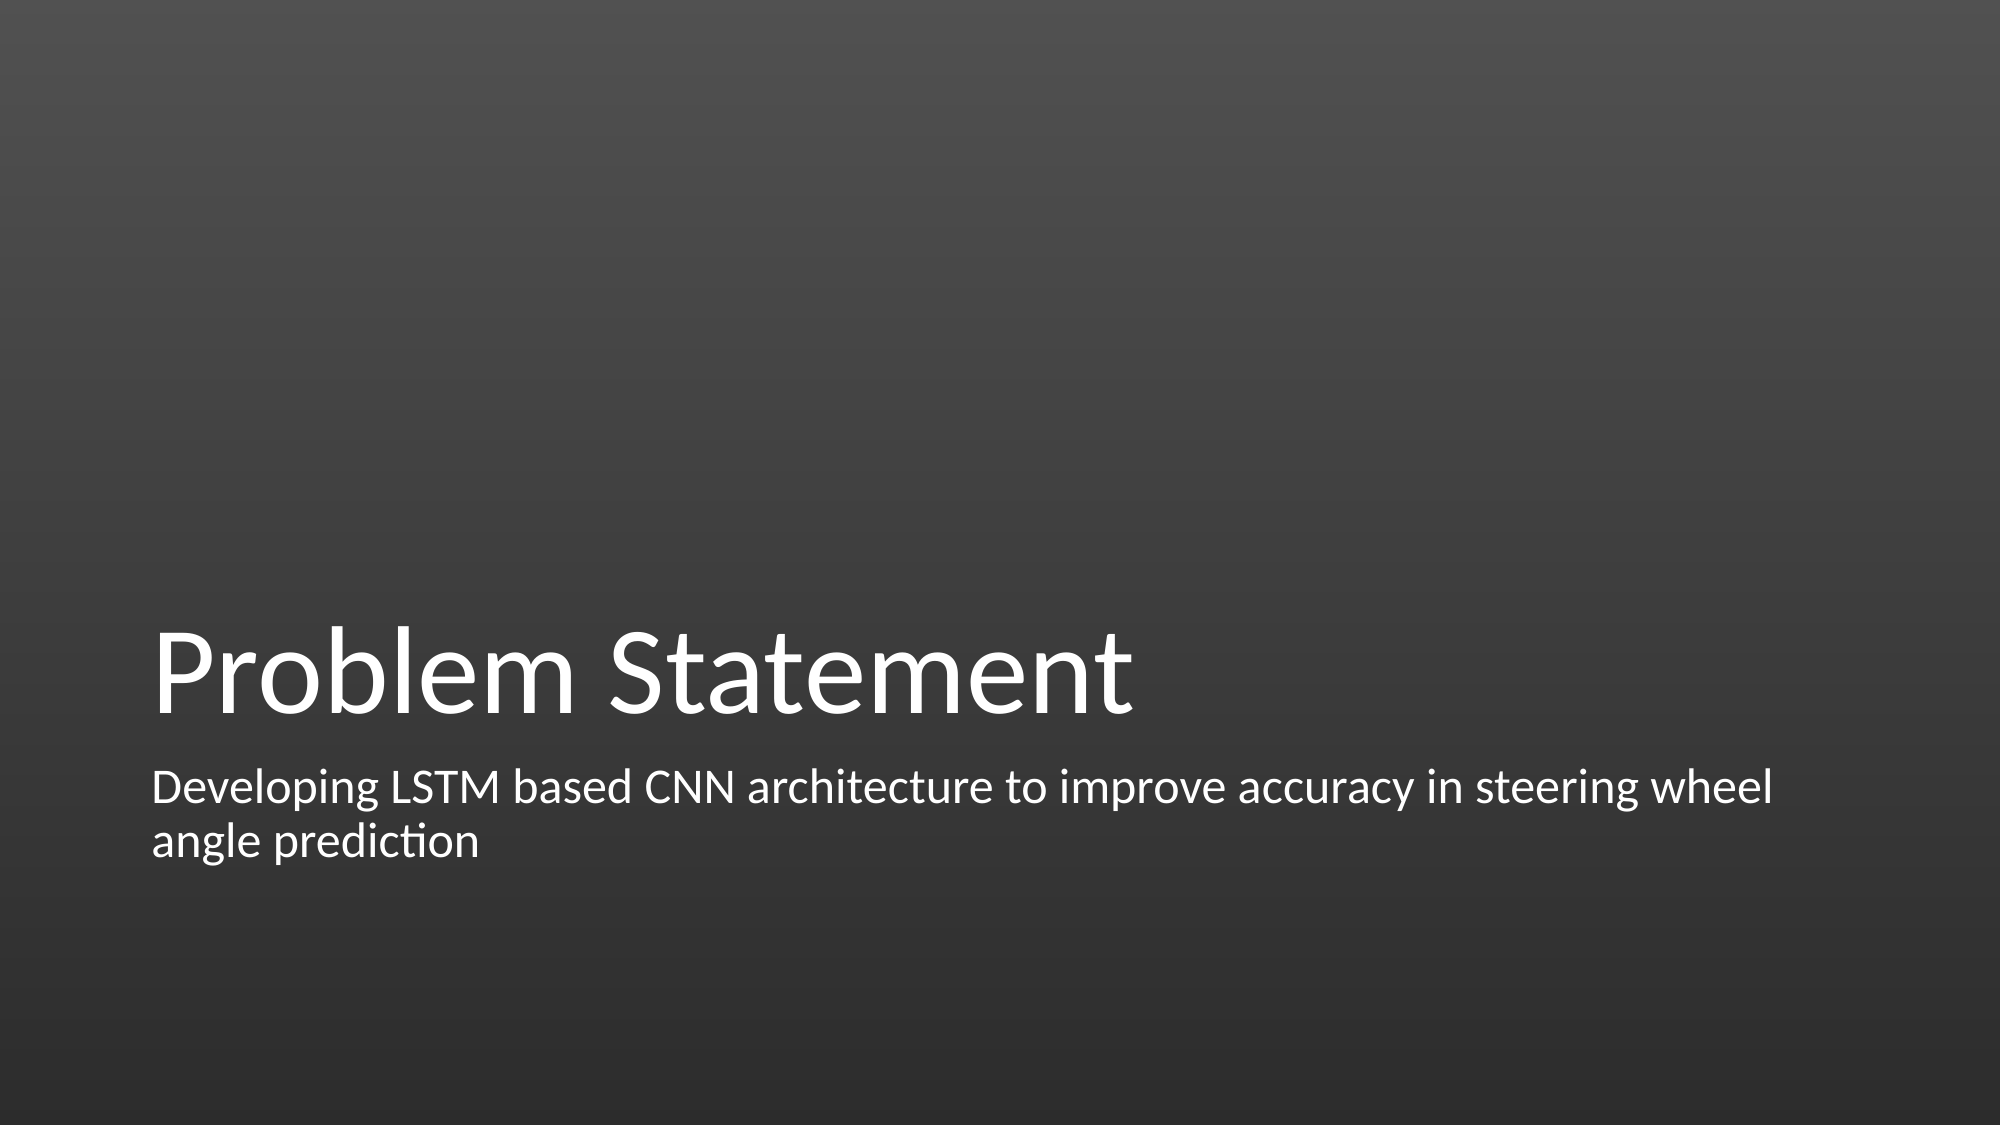

# Problem Statement
Developing LSTM based CNN architecture to improve accuracy in steering wheel angle prediction